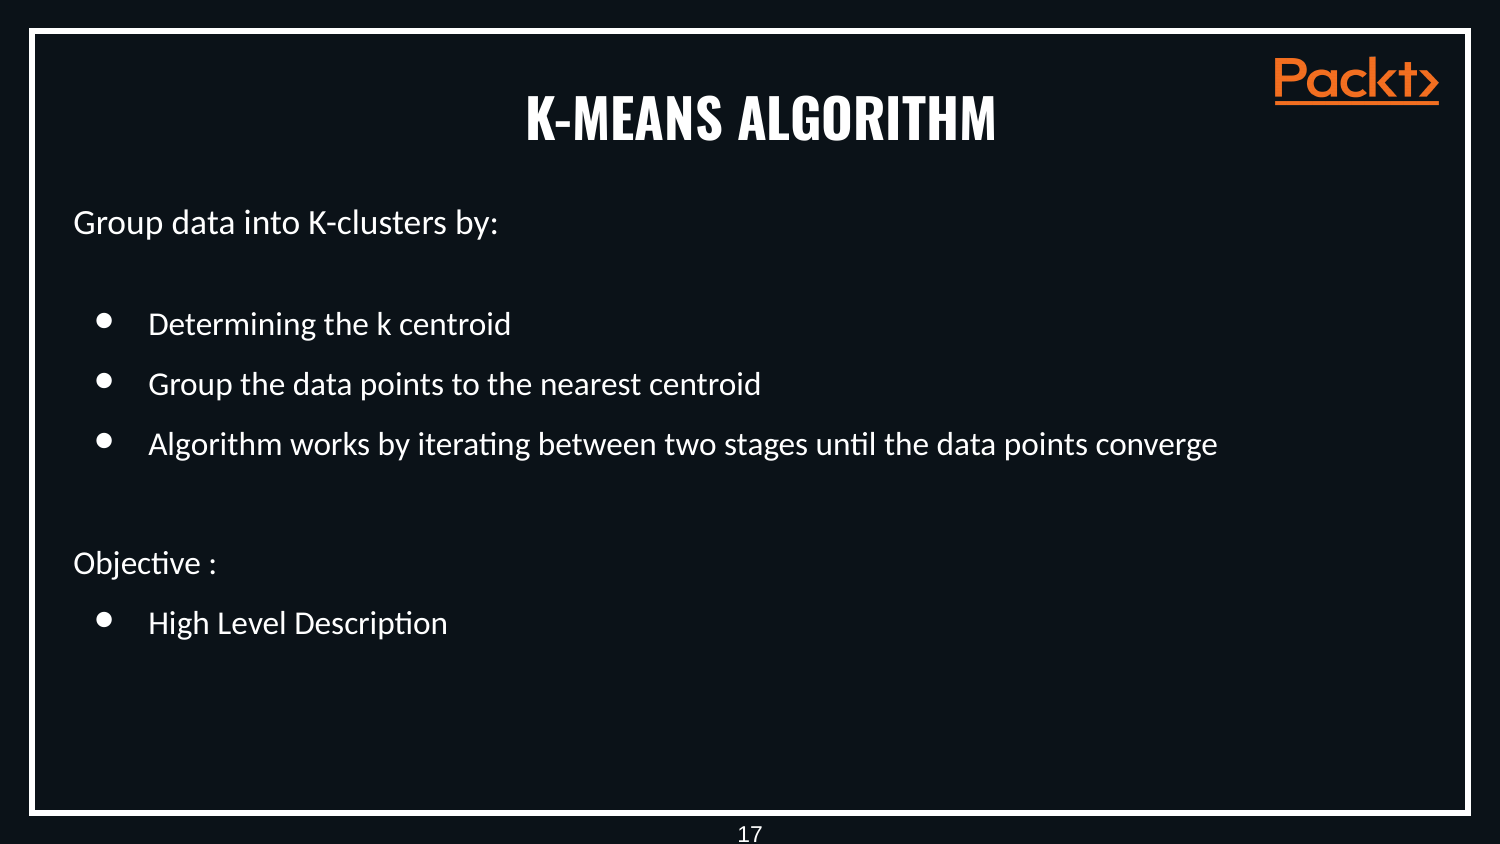

# K-MEANS ALGORITHM
Group data into K-clusters by:
Determining the k centroid
Group the data points to the nearest centroid
Algorithm works by iterating between two stages until the data points converge

Objective :
High Level Description

17